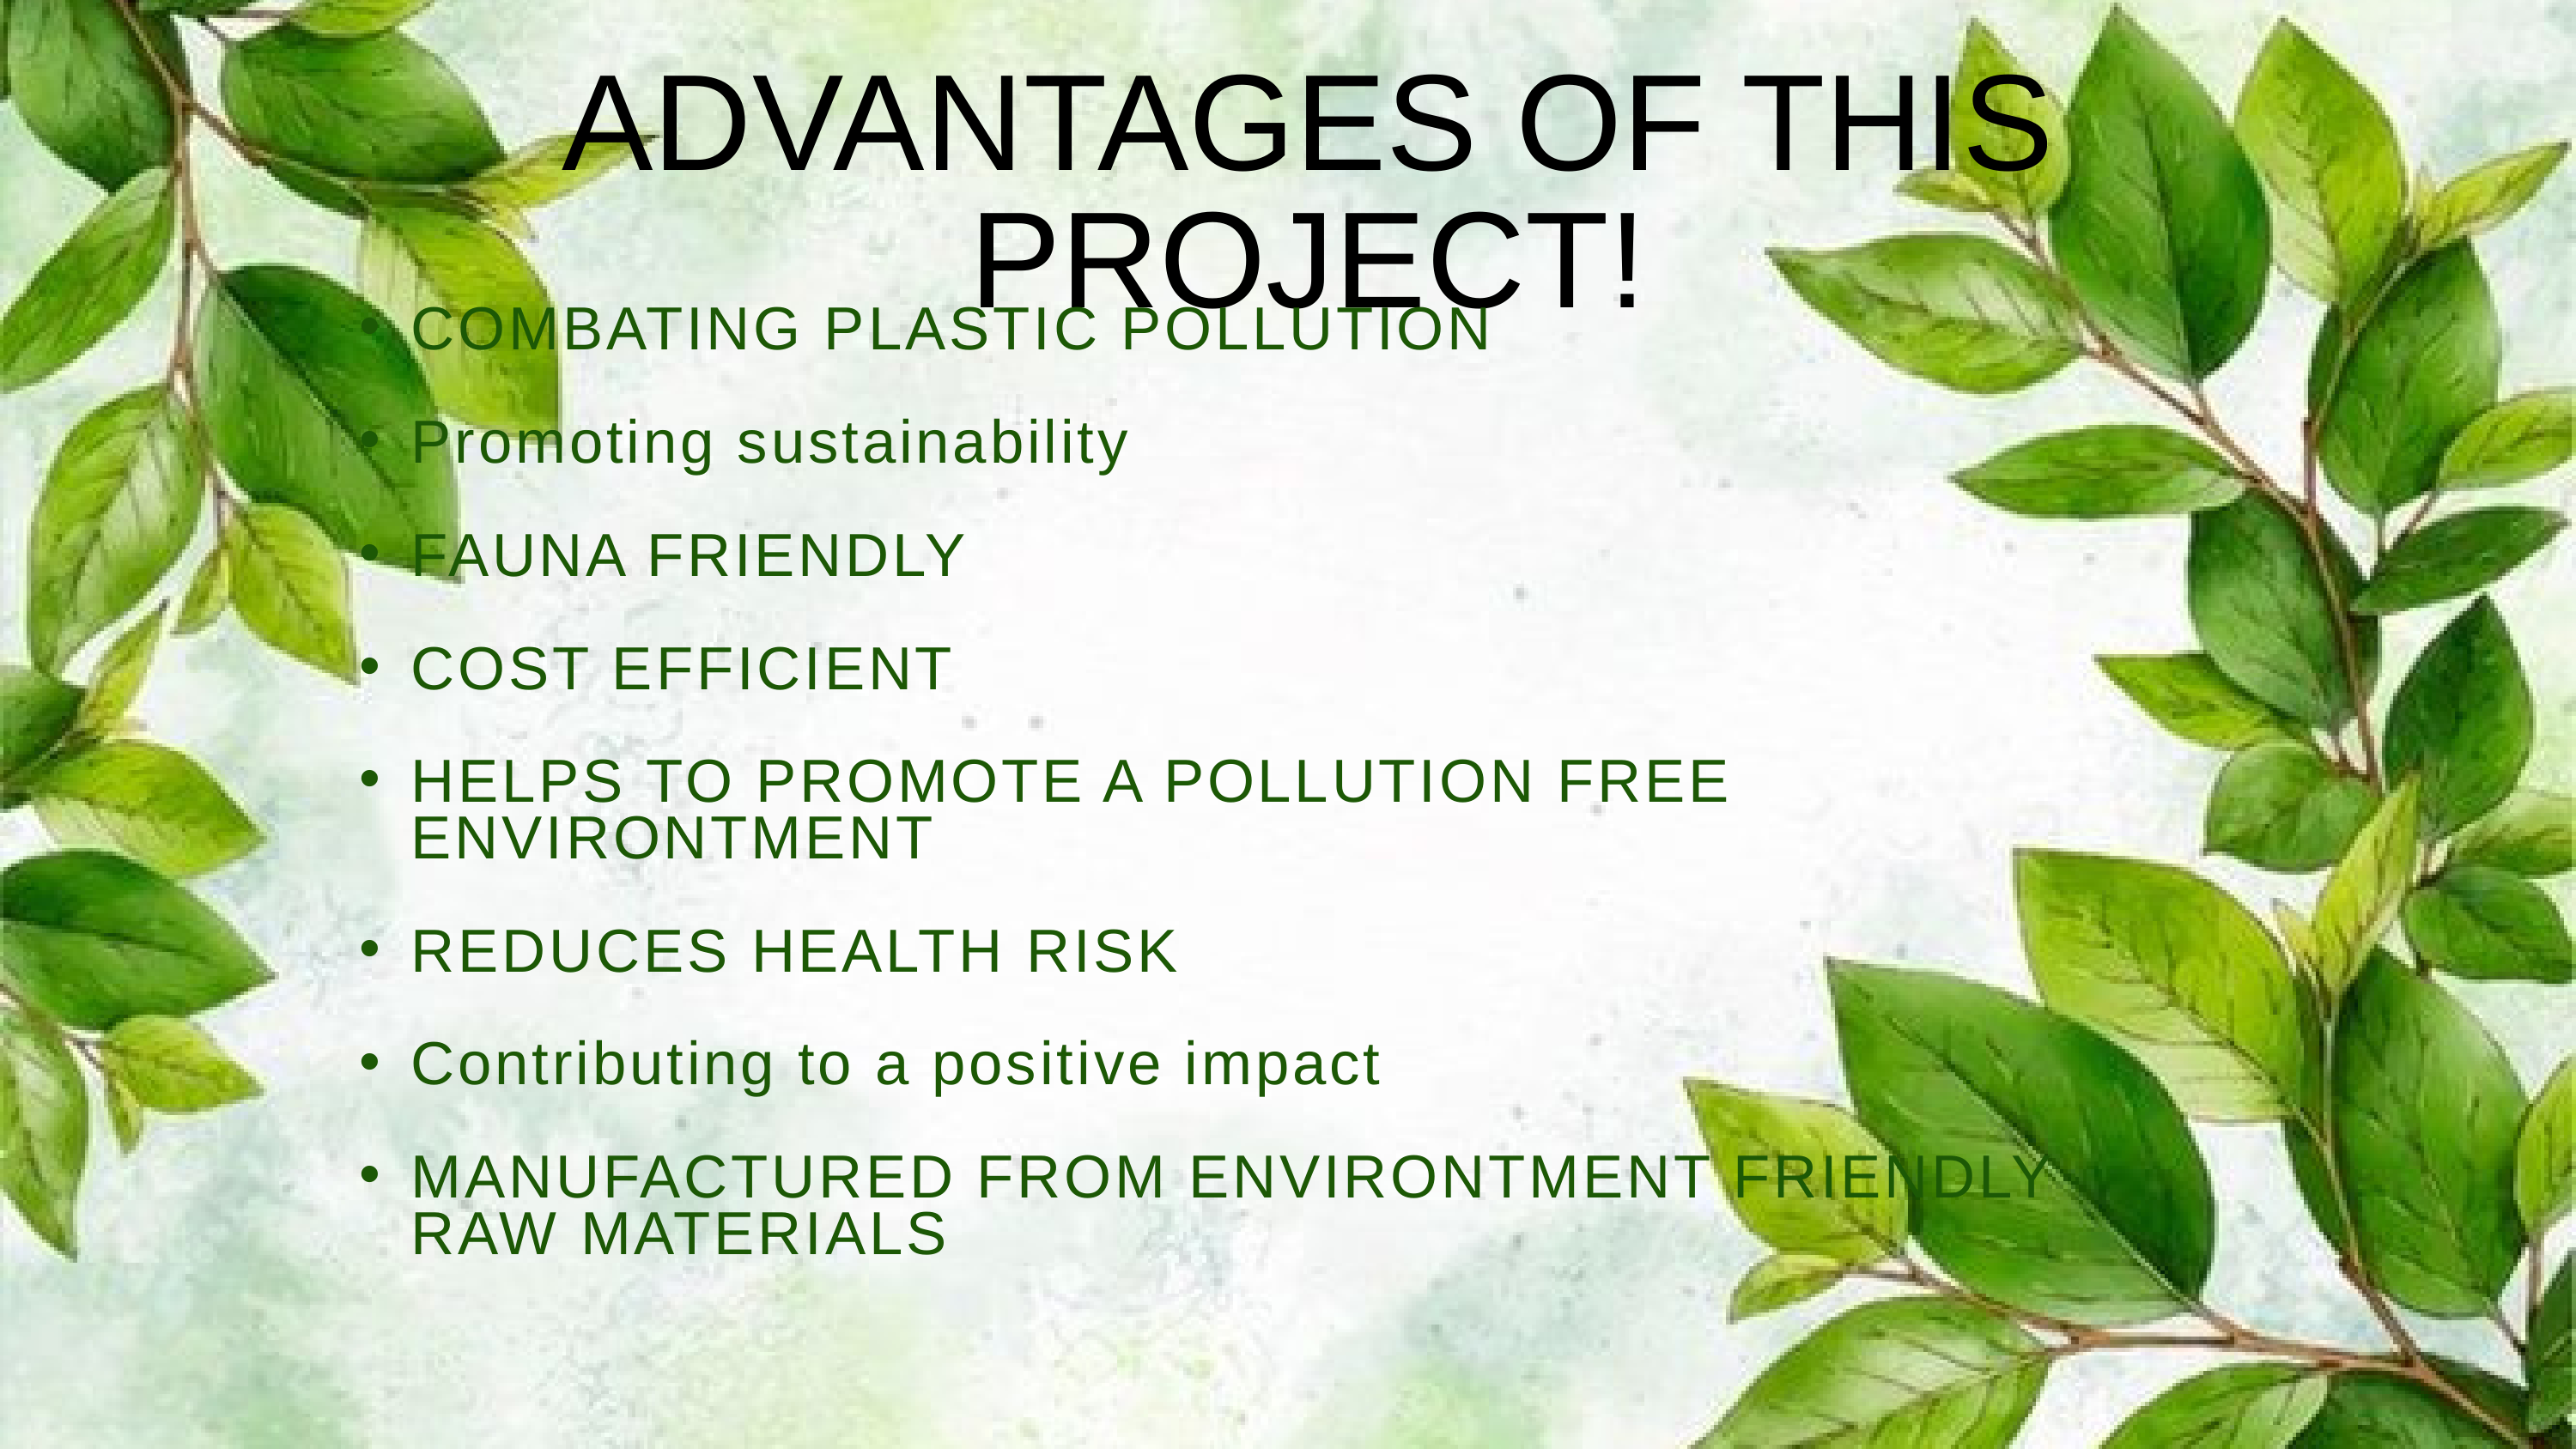

ADVANTAGES OF THIS PROJECT!
COMBATING PLASTIC POLLUTION

Promoting sustainability

FAUNA FRIENDLY

COST EFFICIENT

HELPS TO PROMOTE A POLLUTION FREE ENVIRONTMENT

REDUCES HEALTH RISK

Contributing to a positive impact

MANUFACTURED FROM ENVIRONTMENT FRIENDLY RAW MATERIALS